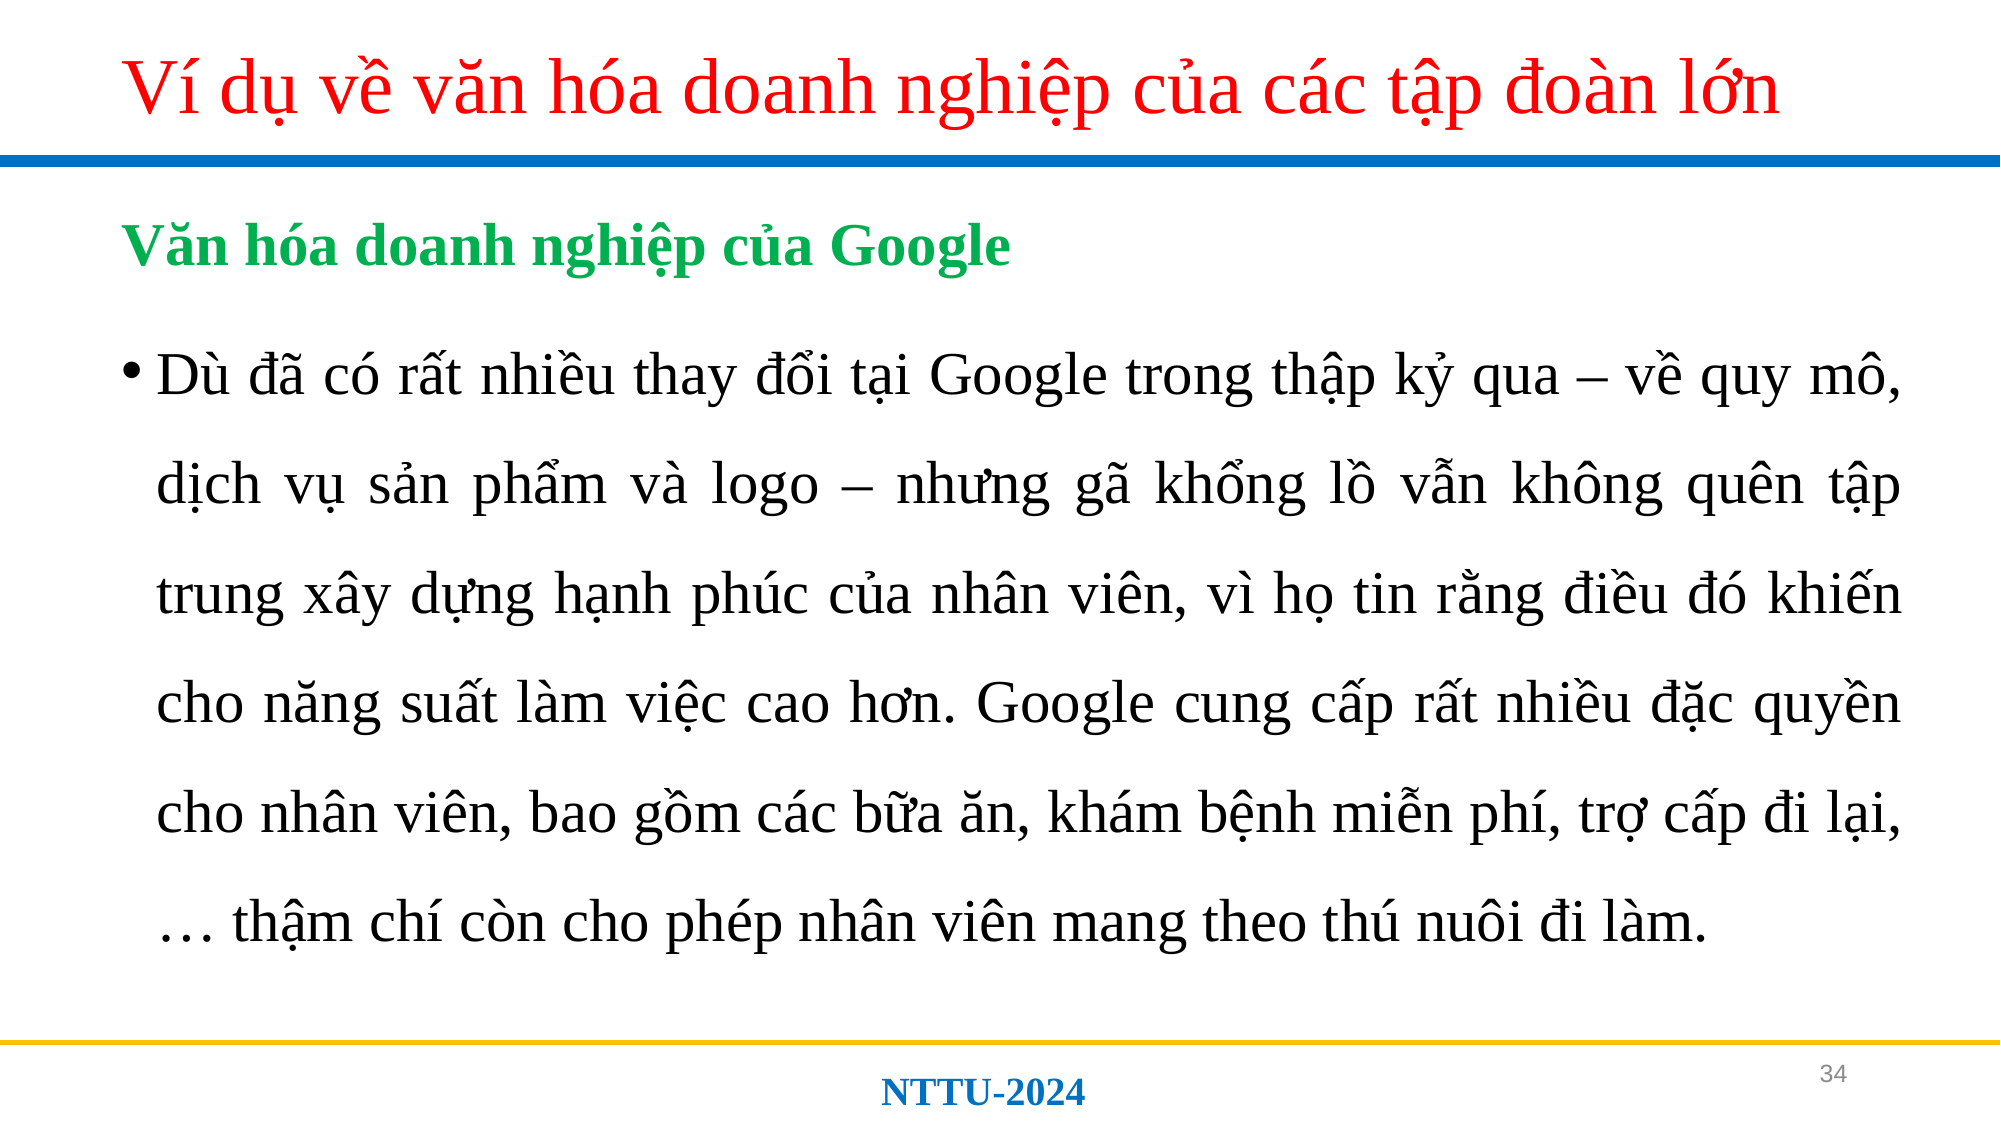

# Ví dụ về văn hóa doanh nghiệp của các tập đoàn lớn
Văn hóa doanh nghiệp của Google
Dù đã có rất nhiều thay đổi tại Google trong thập kỷ qua – về quy mô, dịch vụ sản phẩm và logo – nhưng gã khổng lồ vẫn không quên tập trung xây dựng hạnh phúc của nhân viên, vì họ tin rằng điều đó khiến cho năng suất làm việc cao hơn. Google cung cấp rất nhiều đặc quyền cho nhân viên, bao gồm các bữa ăn, khám bệnh miễn phí, trợ cấp đi lại,… thậm chí còn cho phép nhân viên mang theo thú nuôi đi làm.

34